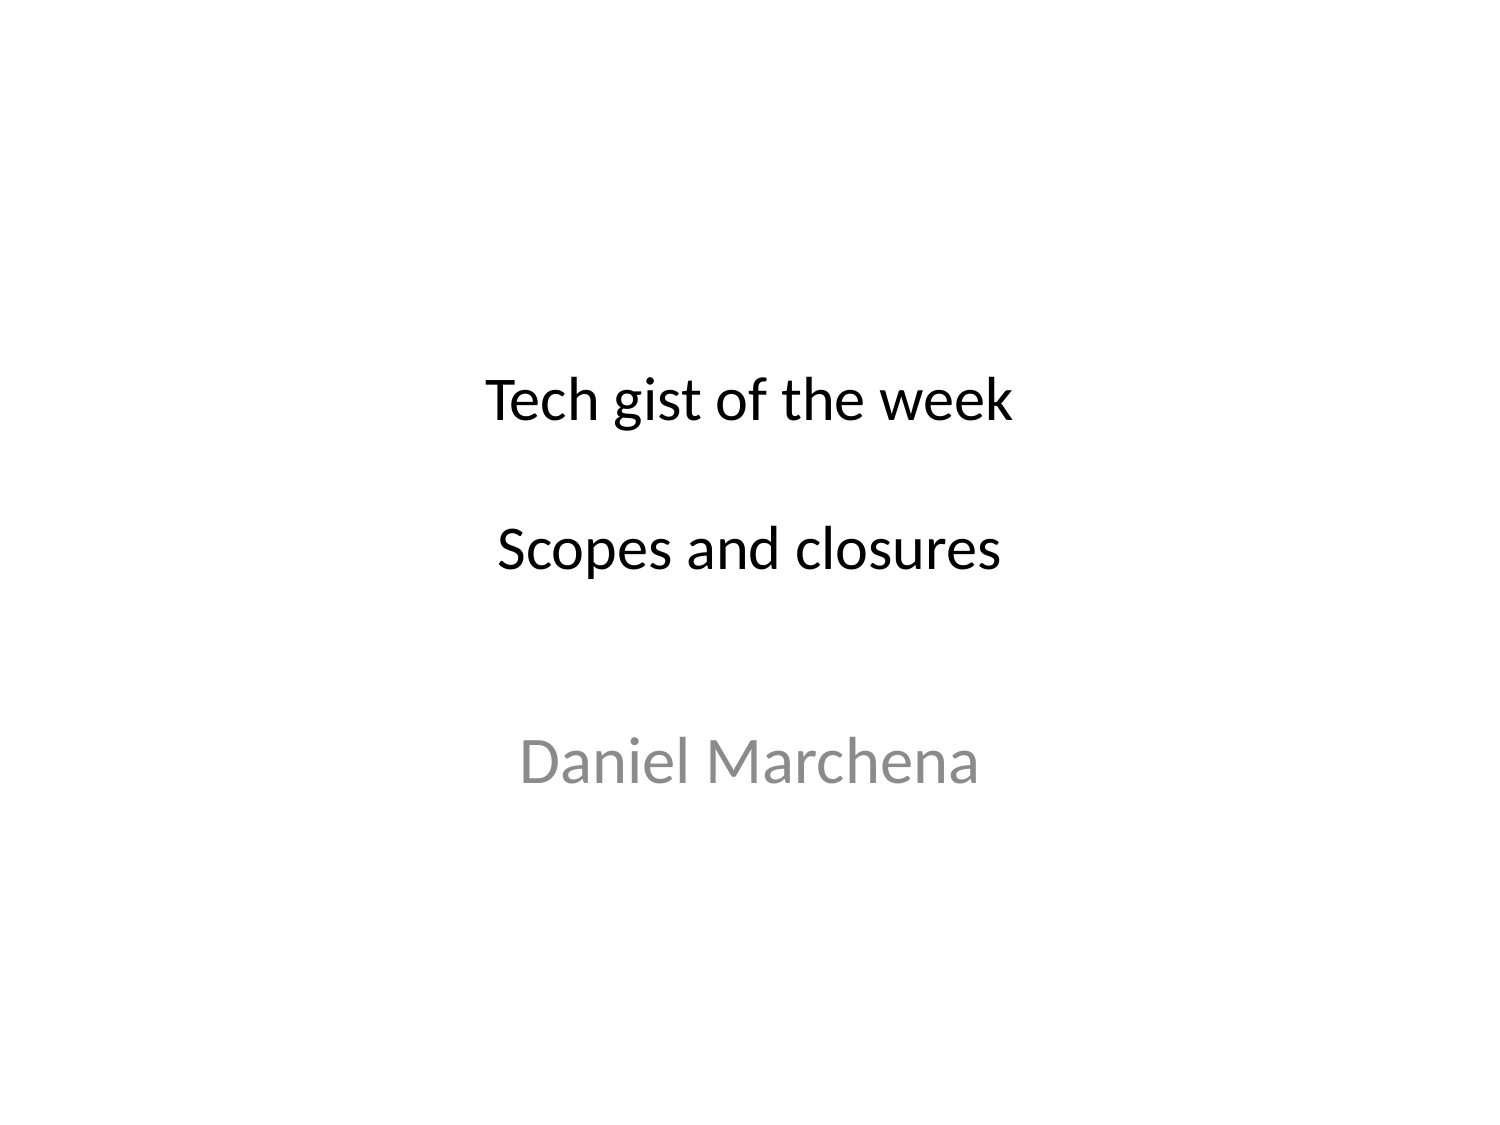

# Tech gist of the week Scopes and closures
Daniel Marchena